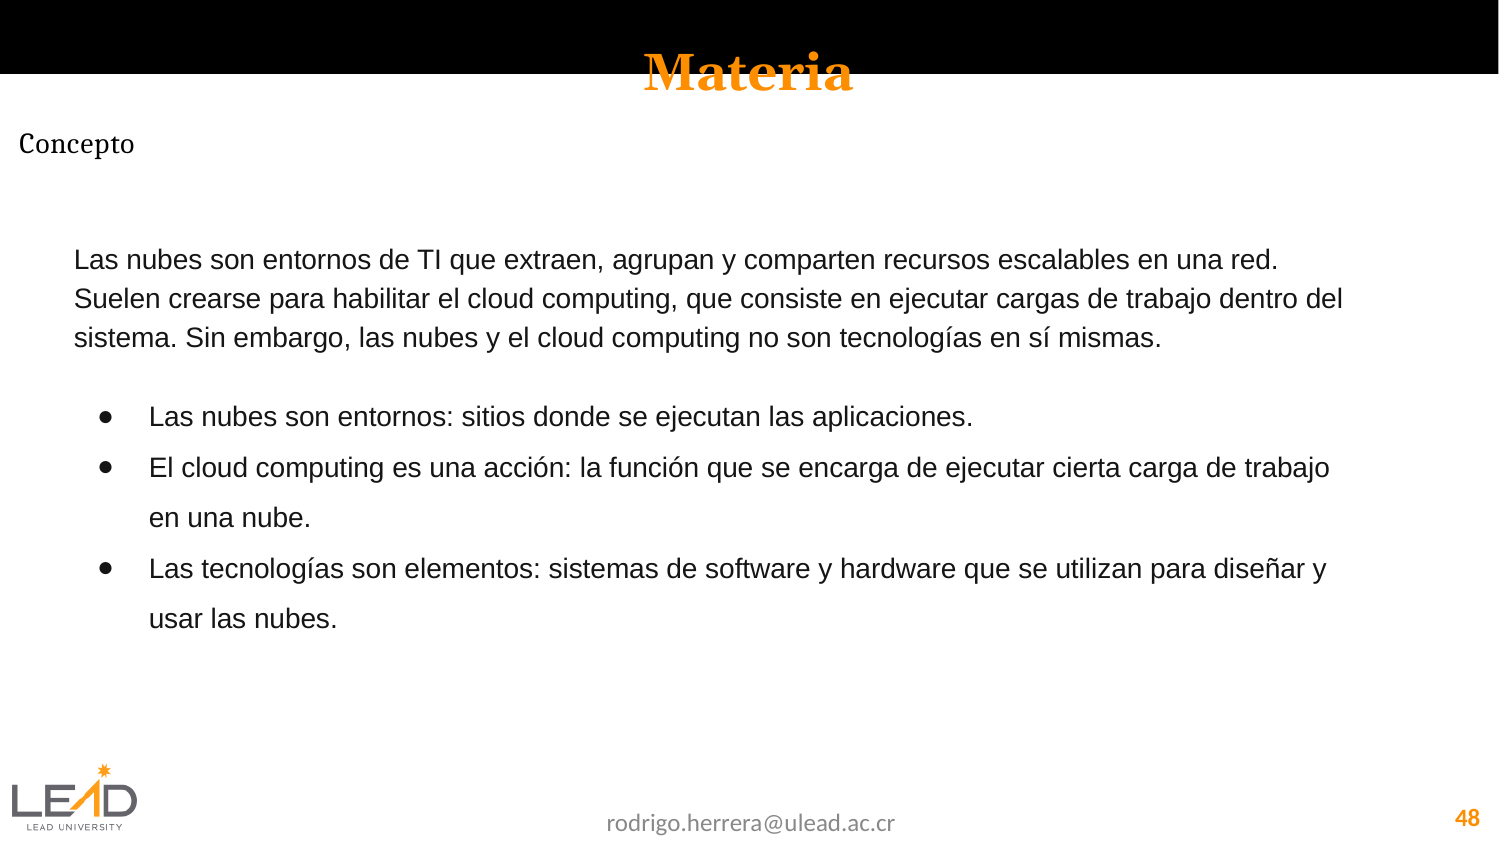

Materia
Concepto

Las nubes son entornos de TI que extraen, agrupan y comparten recursos escalables en una red. Suelen crearse para habilitar el cloud computing, que consiste en ejecutar cargas de trabajo dentro del sistema. Sin embargo, las nubes y el cloud computing no son tecnologías en sí mismas.
Las nubes son entornos: sitios donde se ejecutan las aplicaciones.
El cloud computing es una acción: la función que se encarga de ejecutar cierta carga de trabajo en una nube.
Las tecnologías son elementos: sistemas de software y hardware que se utilizan para diseñar y usar las nubes.
48
rodrigo.herrera@ulead.ac.cr